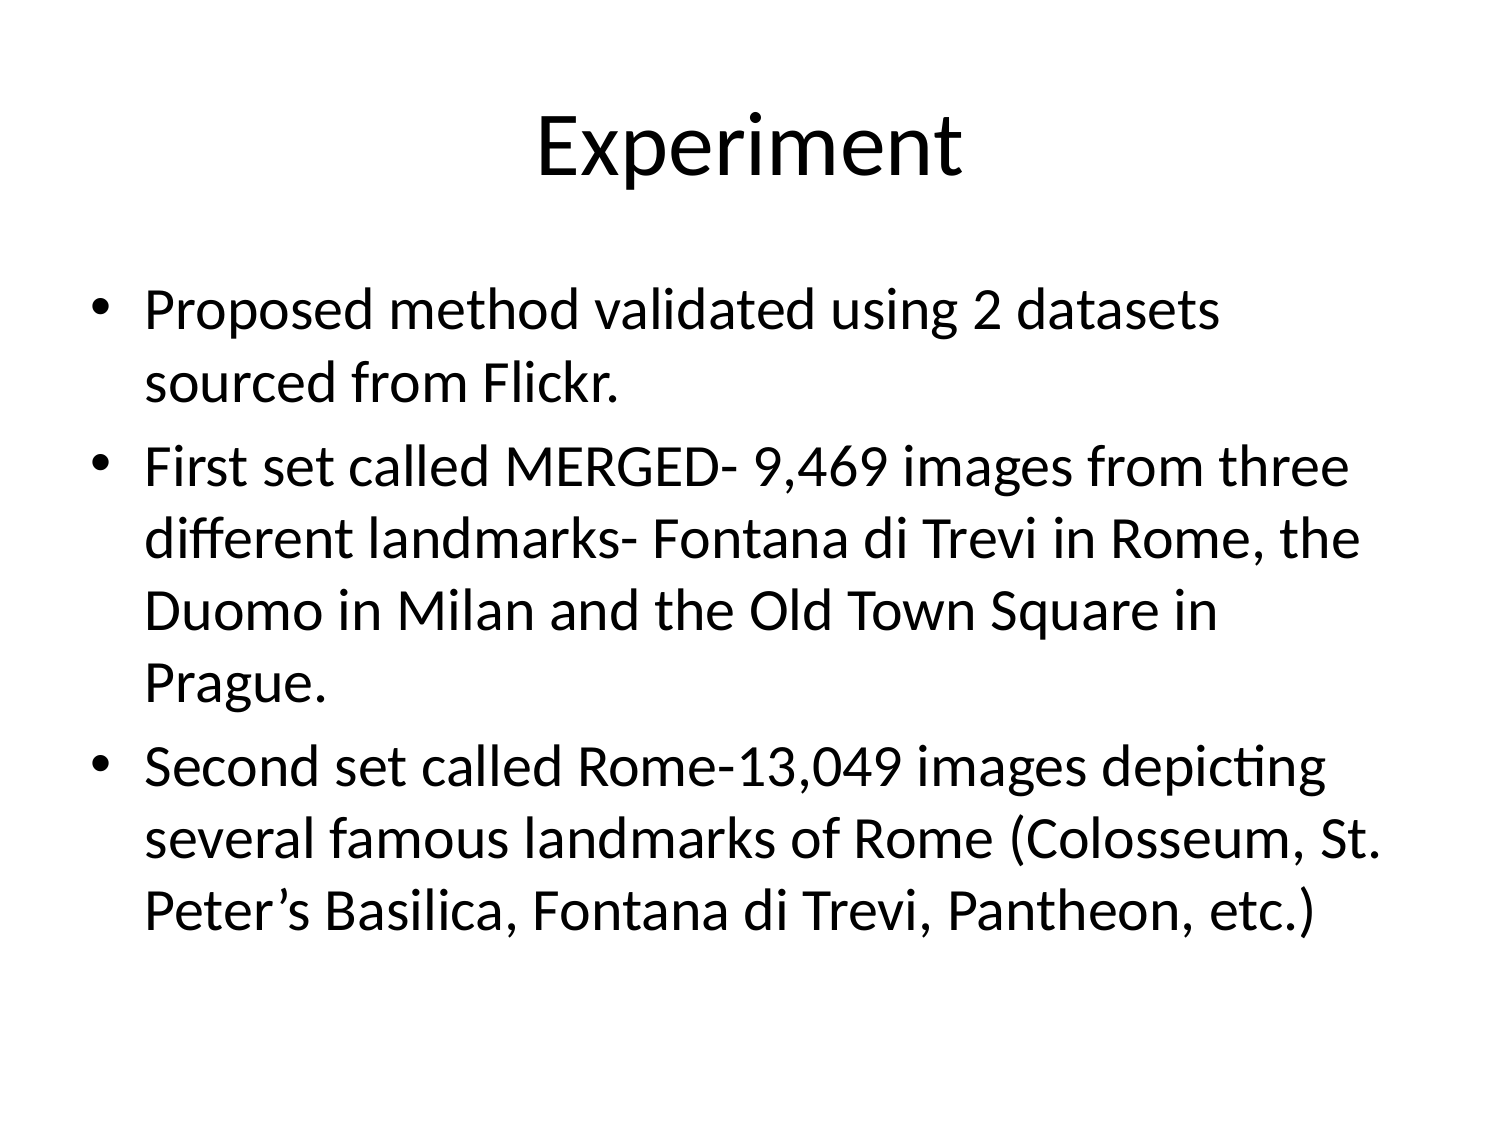

# Experiment
Proposed method validated using 2 datasets sourced from Flickr.
First set called MERGED- 9,469 images from three different landmarks- Fontana di Trevi in Rome, the Duomo in Milan and the Old Town Square in Prague.
Second set called Rome-13,049 images depicting several famous landmarks of Rome (Colosseum, St. Peter’s Basilica, Fontana di Trevi, Pantheon, etc.)